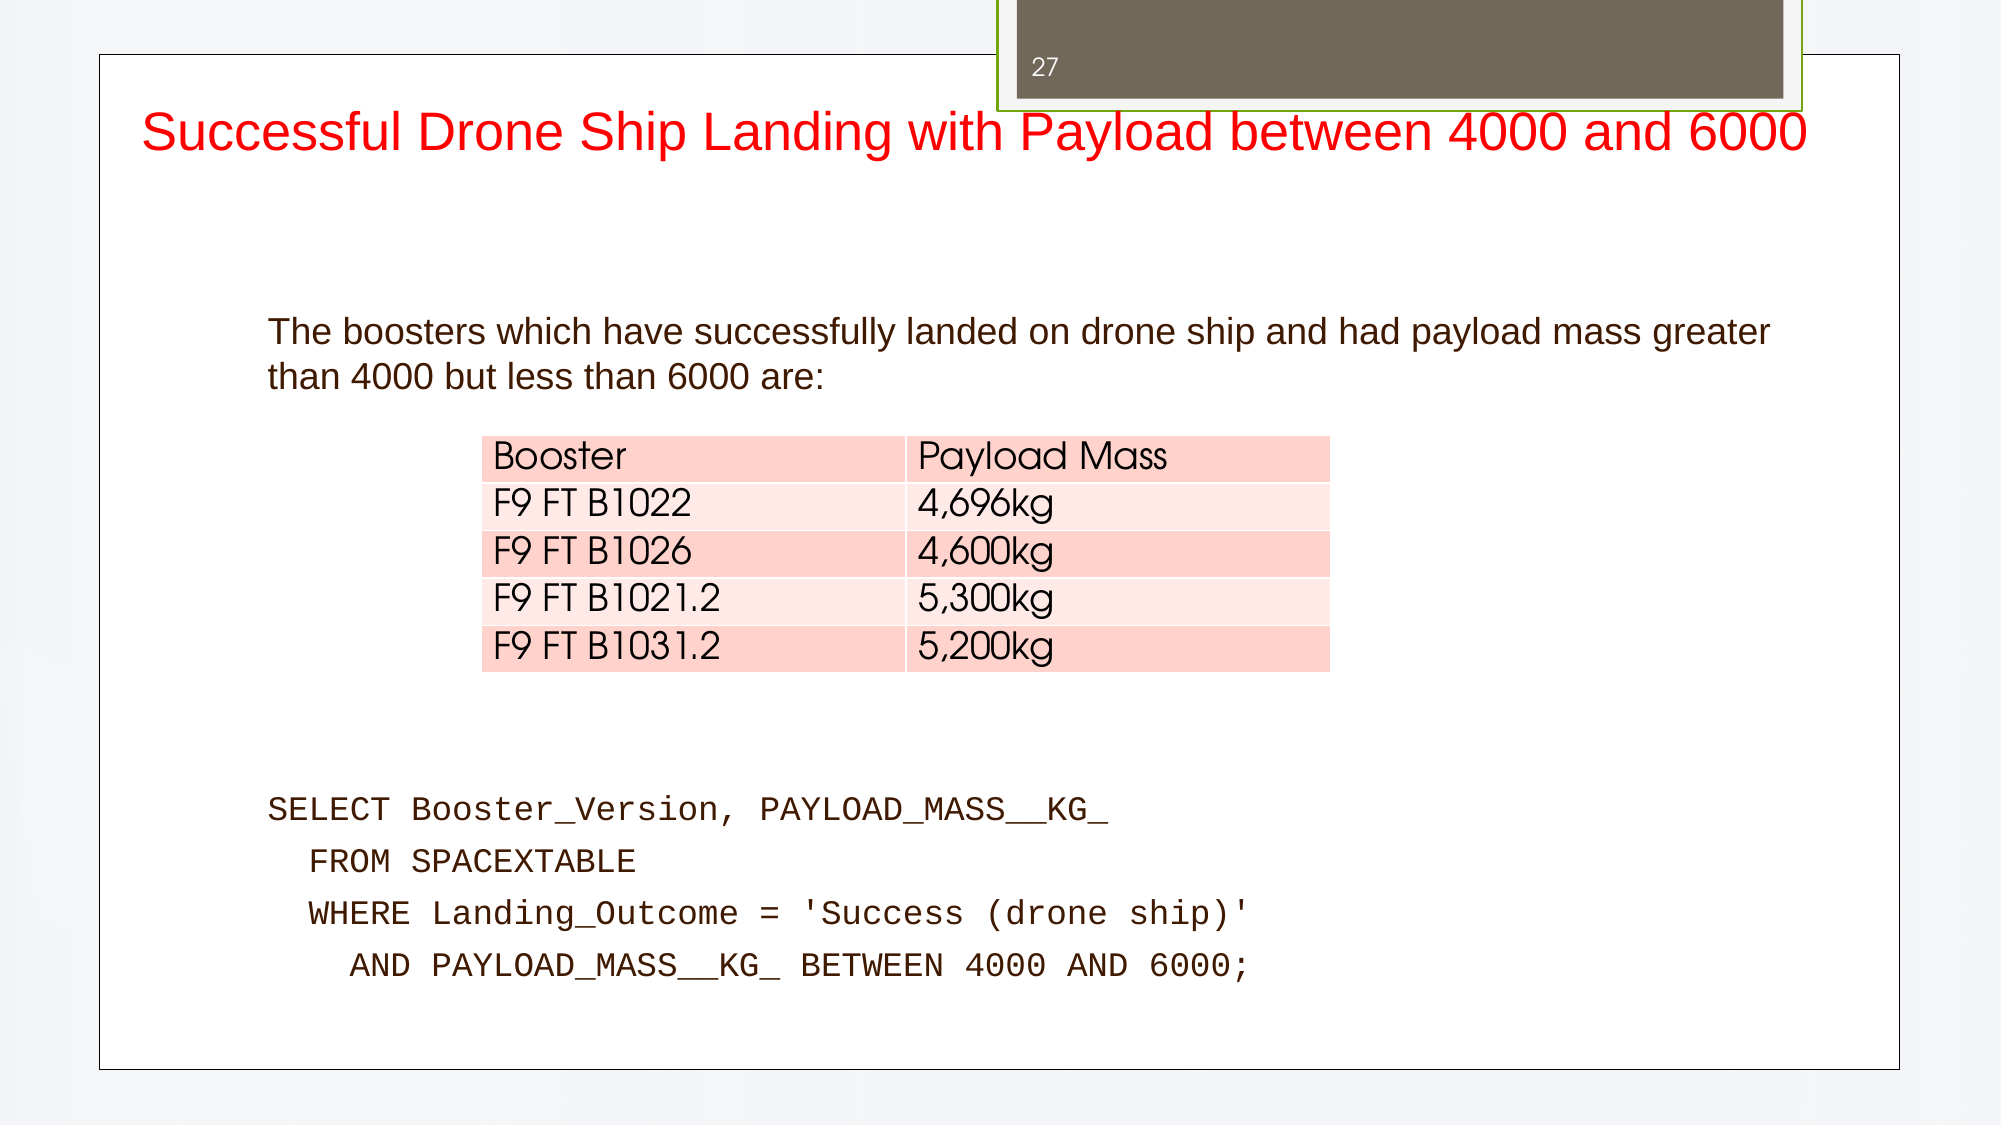

27
Successful Drone Ship Landing with Payload between 4000 and 6000
The boosters which have successfully landed on drone ship and had payload mass greater than 4000 but less than 6000 are:

SELECT Booster_Version, PAYLOAD_MASS__KG_
  FROM SPACEXTABLE
  WHERE Landing_Outcome = 'Success (drone ship)'
    AND PAYLOAD_MASS__KG_ BETWEEN 4000 AND 6000;

| Booster | Payload Mass |
| --- | --- |
| F9 FT B1022 | 4,696kg |
| F9 FT B1026 | 4,600kg |
| F9 FT B1021.2 | 5,300kg |
| F9 FT B1031.2 | 5,200kg |